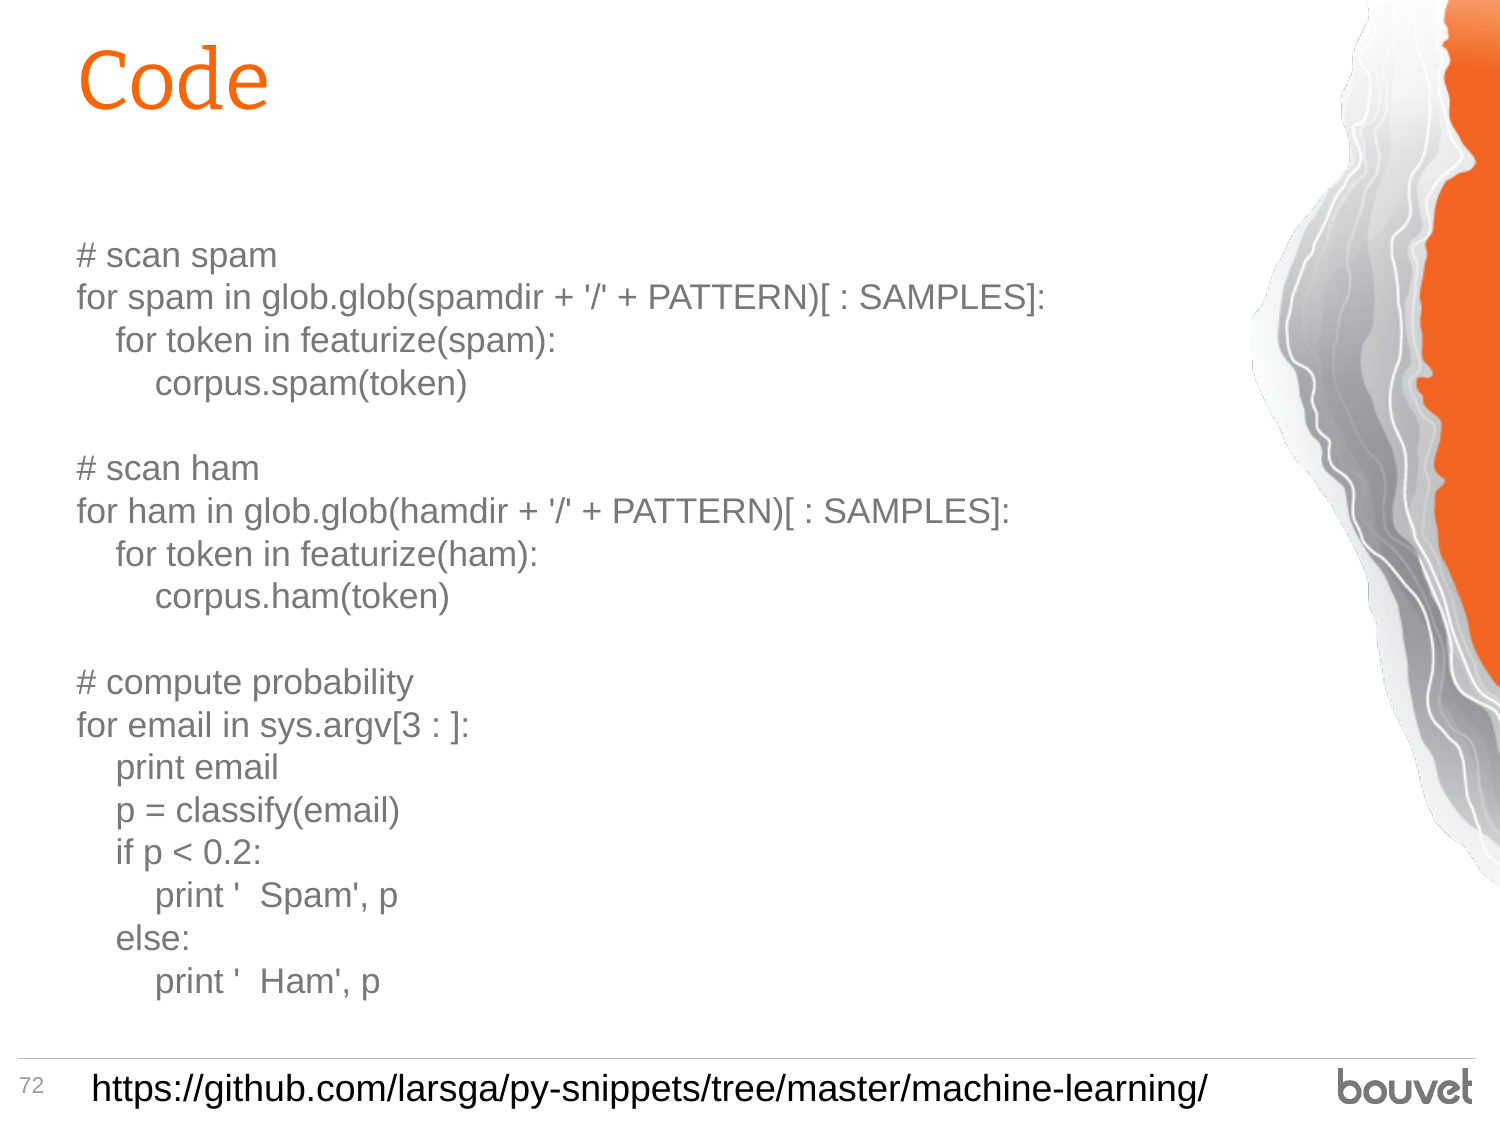

# Code
# scan spam
for spam in glob.glob(spamdir + '/' + PATTERN)[ : SAMPLES]:
    for token in featurize(spam):
        corpus.spam(token)

# scan ham
for ham in glob.glob(hamdir + '/' + PATTERN)[ : SAMPLES]:
    for token in featurize(ham):
        corpus.ham(token)

# compute probability
for email in sys.argv[3 : ]:
    print email
    p = classify(email)
    if p < 0.2:
        print '  Spam', p
    else:
        print '  Ham', p

https://github.com/larsga/py-snippets/tree/master/machine-learning/spam
72